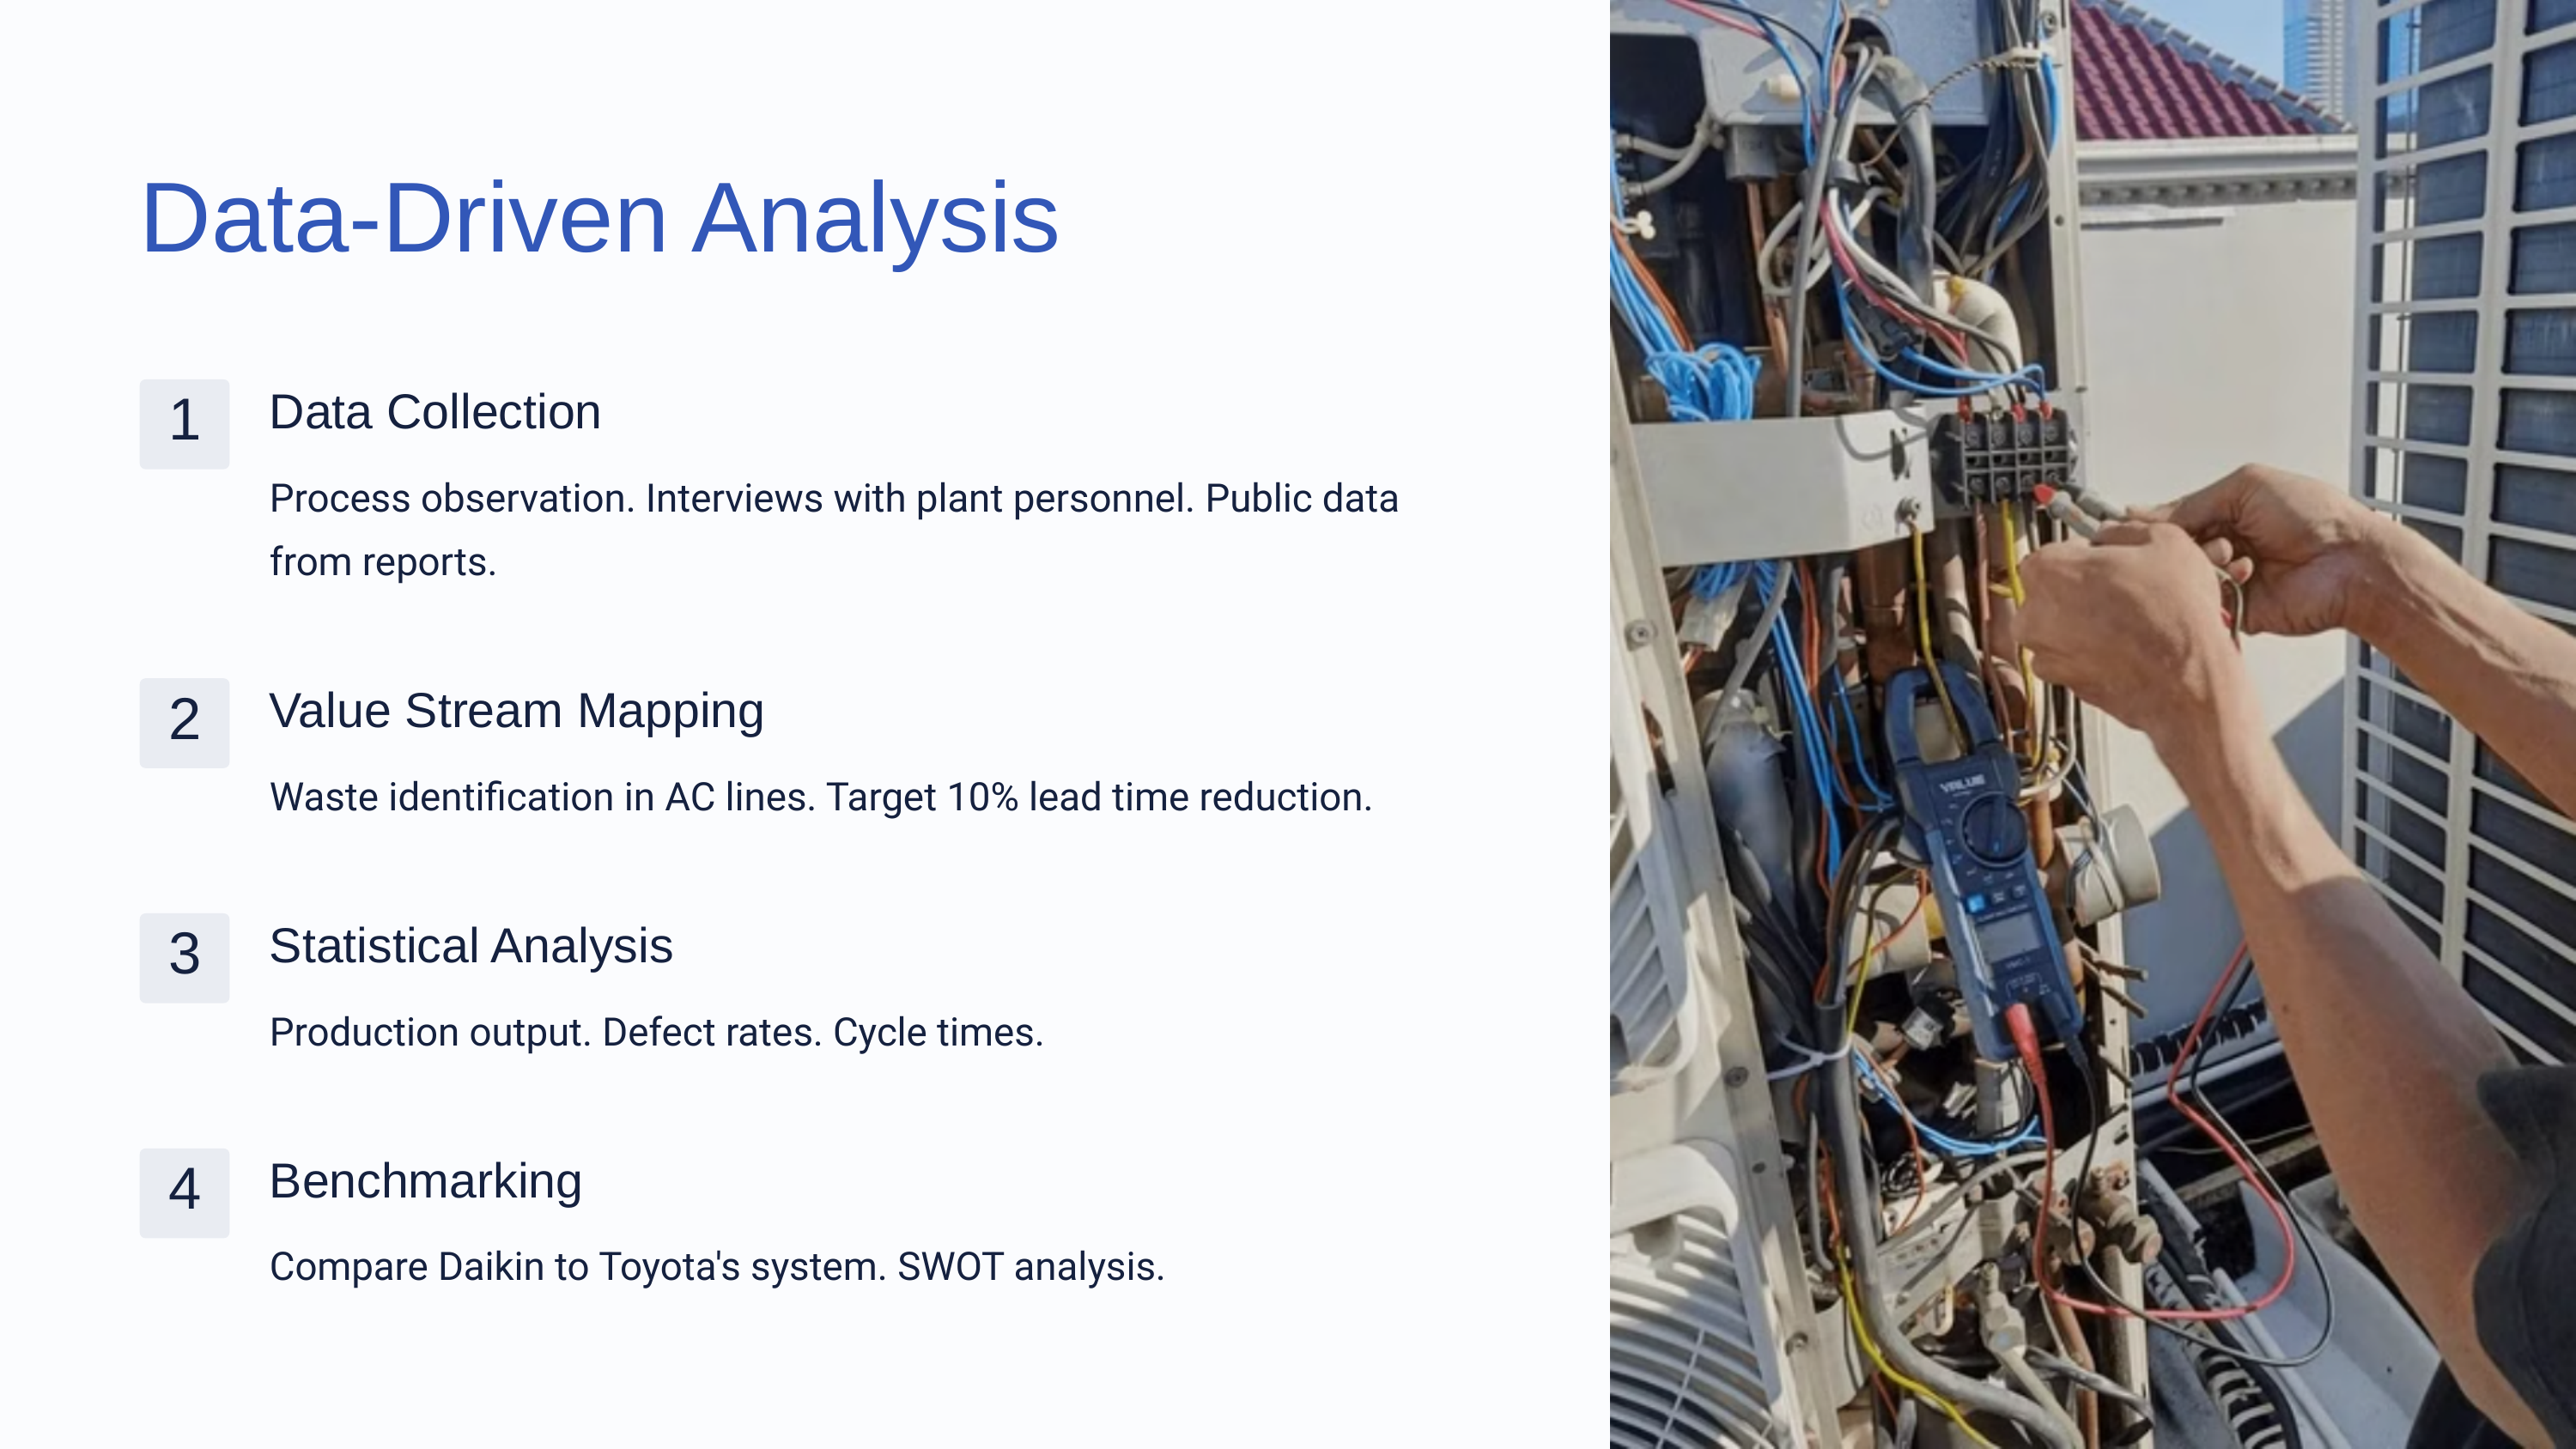

Data-Driven Analysis

Data Collection

1

Process observation. Interviews with plant personnel. Public data from reports.

Value Stream Mapping

2

Waste identification in AC lines. Target 10% lead time reduction.

Statistical Analysis

3

Production output. Defect rates. Cycle times.

Benchmarking

4

Compare Daikin to Toyota's system. SWOT analysis.